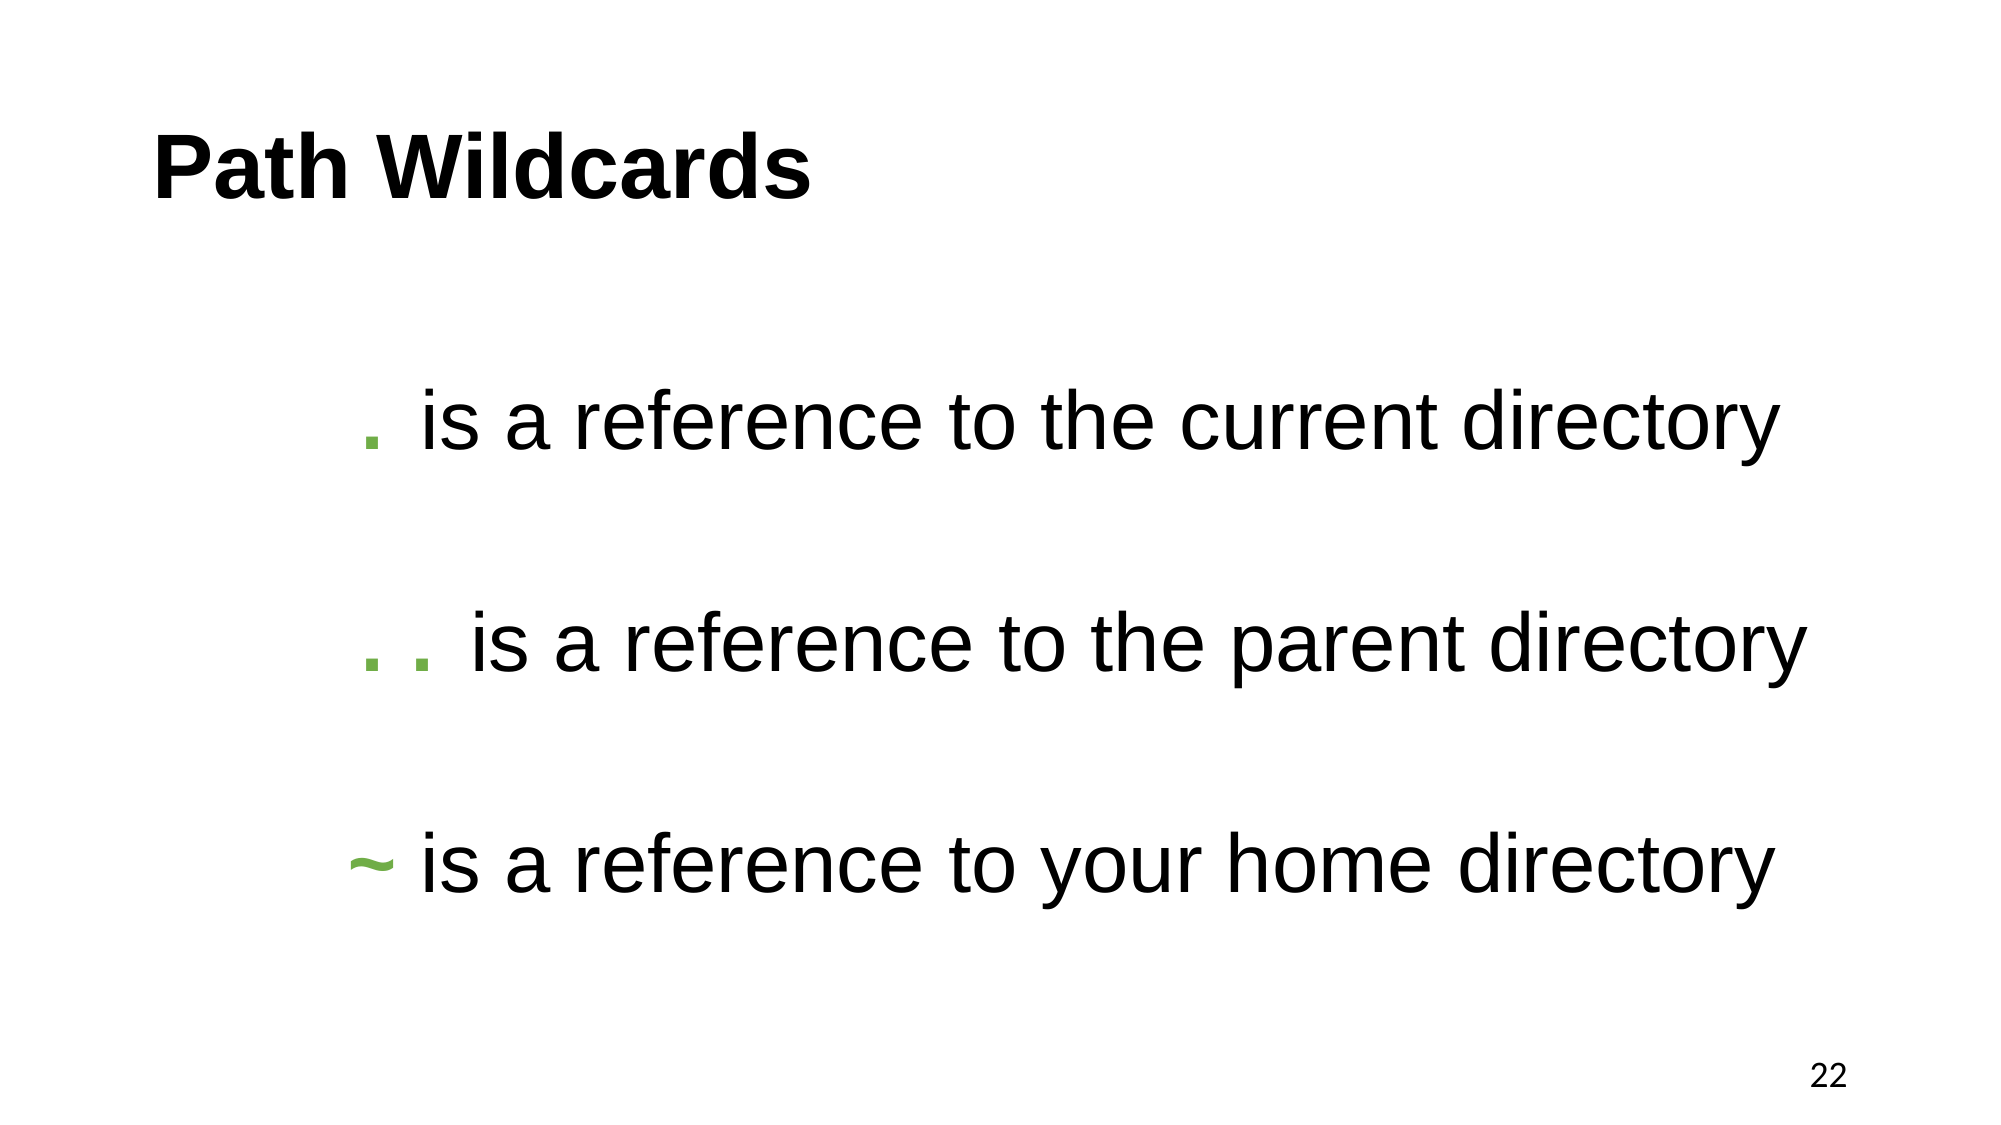

Path Wildcards
. is a reference to the current directory

.. is a reference to the parent directory

~ is a reference to your home directory

22